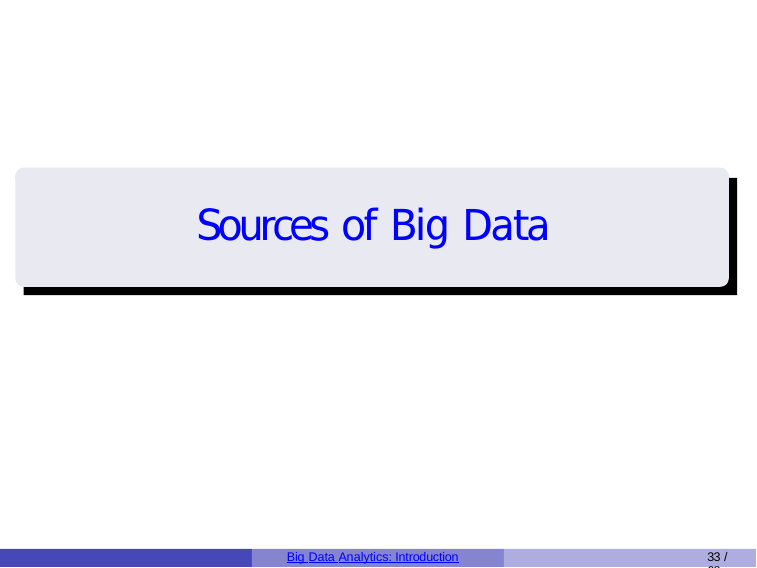

Sources of Big Data

Big Data Analytics: Introduction
33 / 68